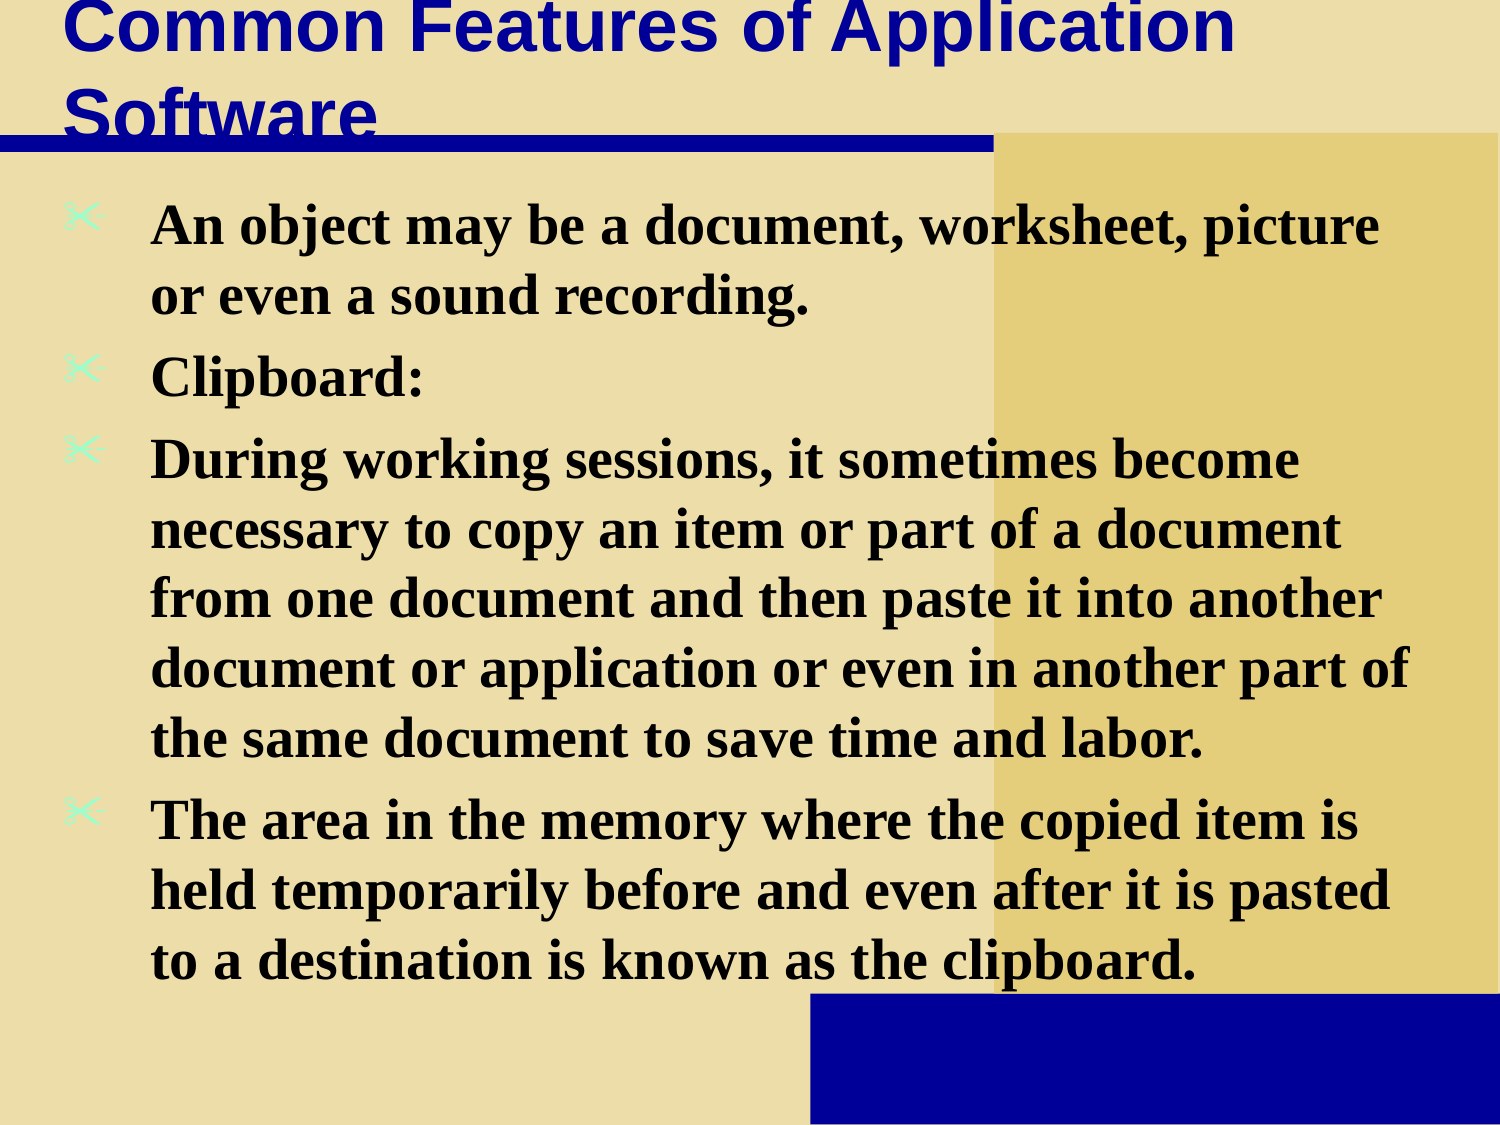

# Common Features of Application Software
An object may be a document, worksheet, picture or even a sound recording.
Clipboard:
During working sessions, it sometimes become necessary to copy an item or part of a document from one document and then paste it into another document or application or even in another part of the same document to save time and labor.
The area in the memory where the copied item is held temporarily before and even after it is pasted to a destination is known as the clipboard.